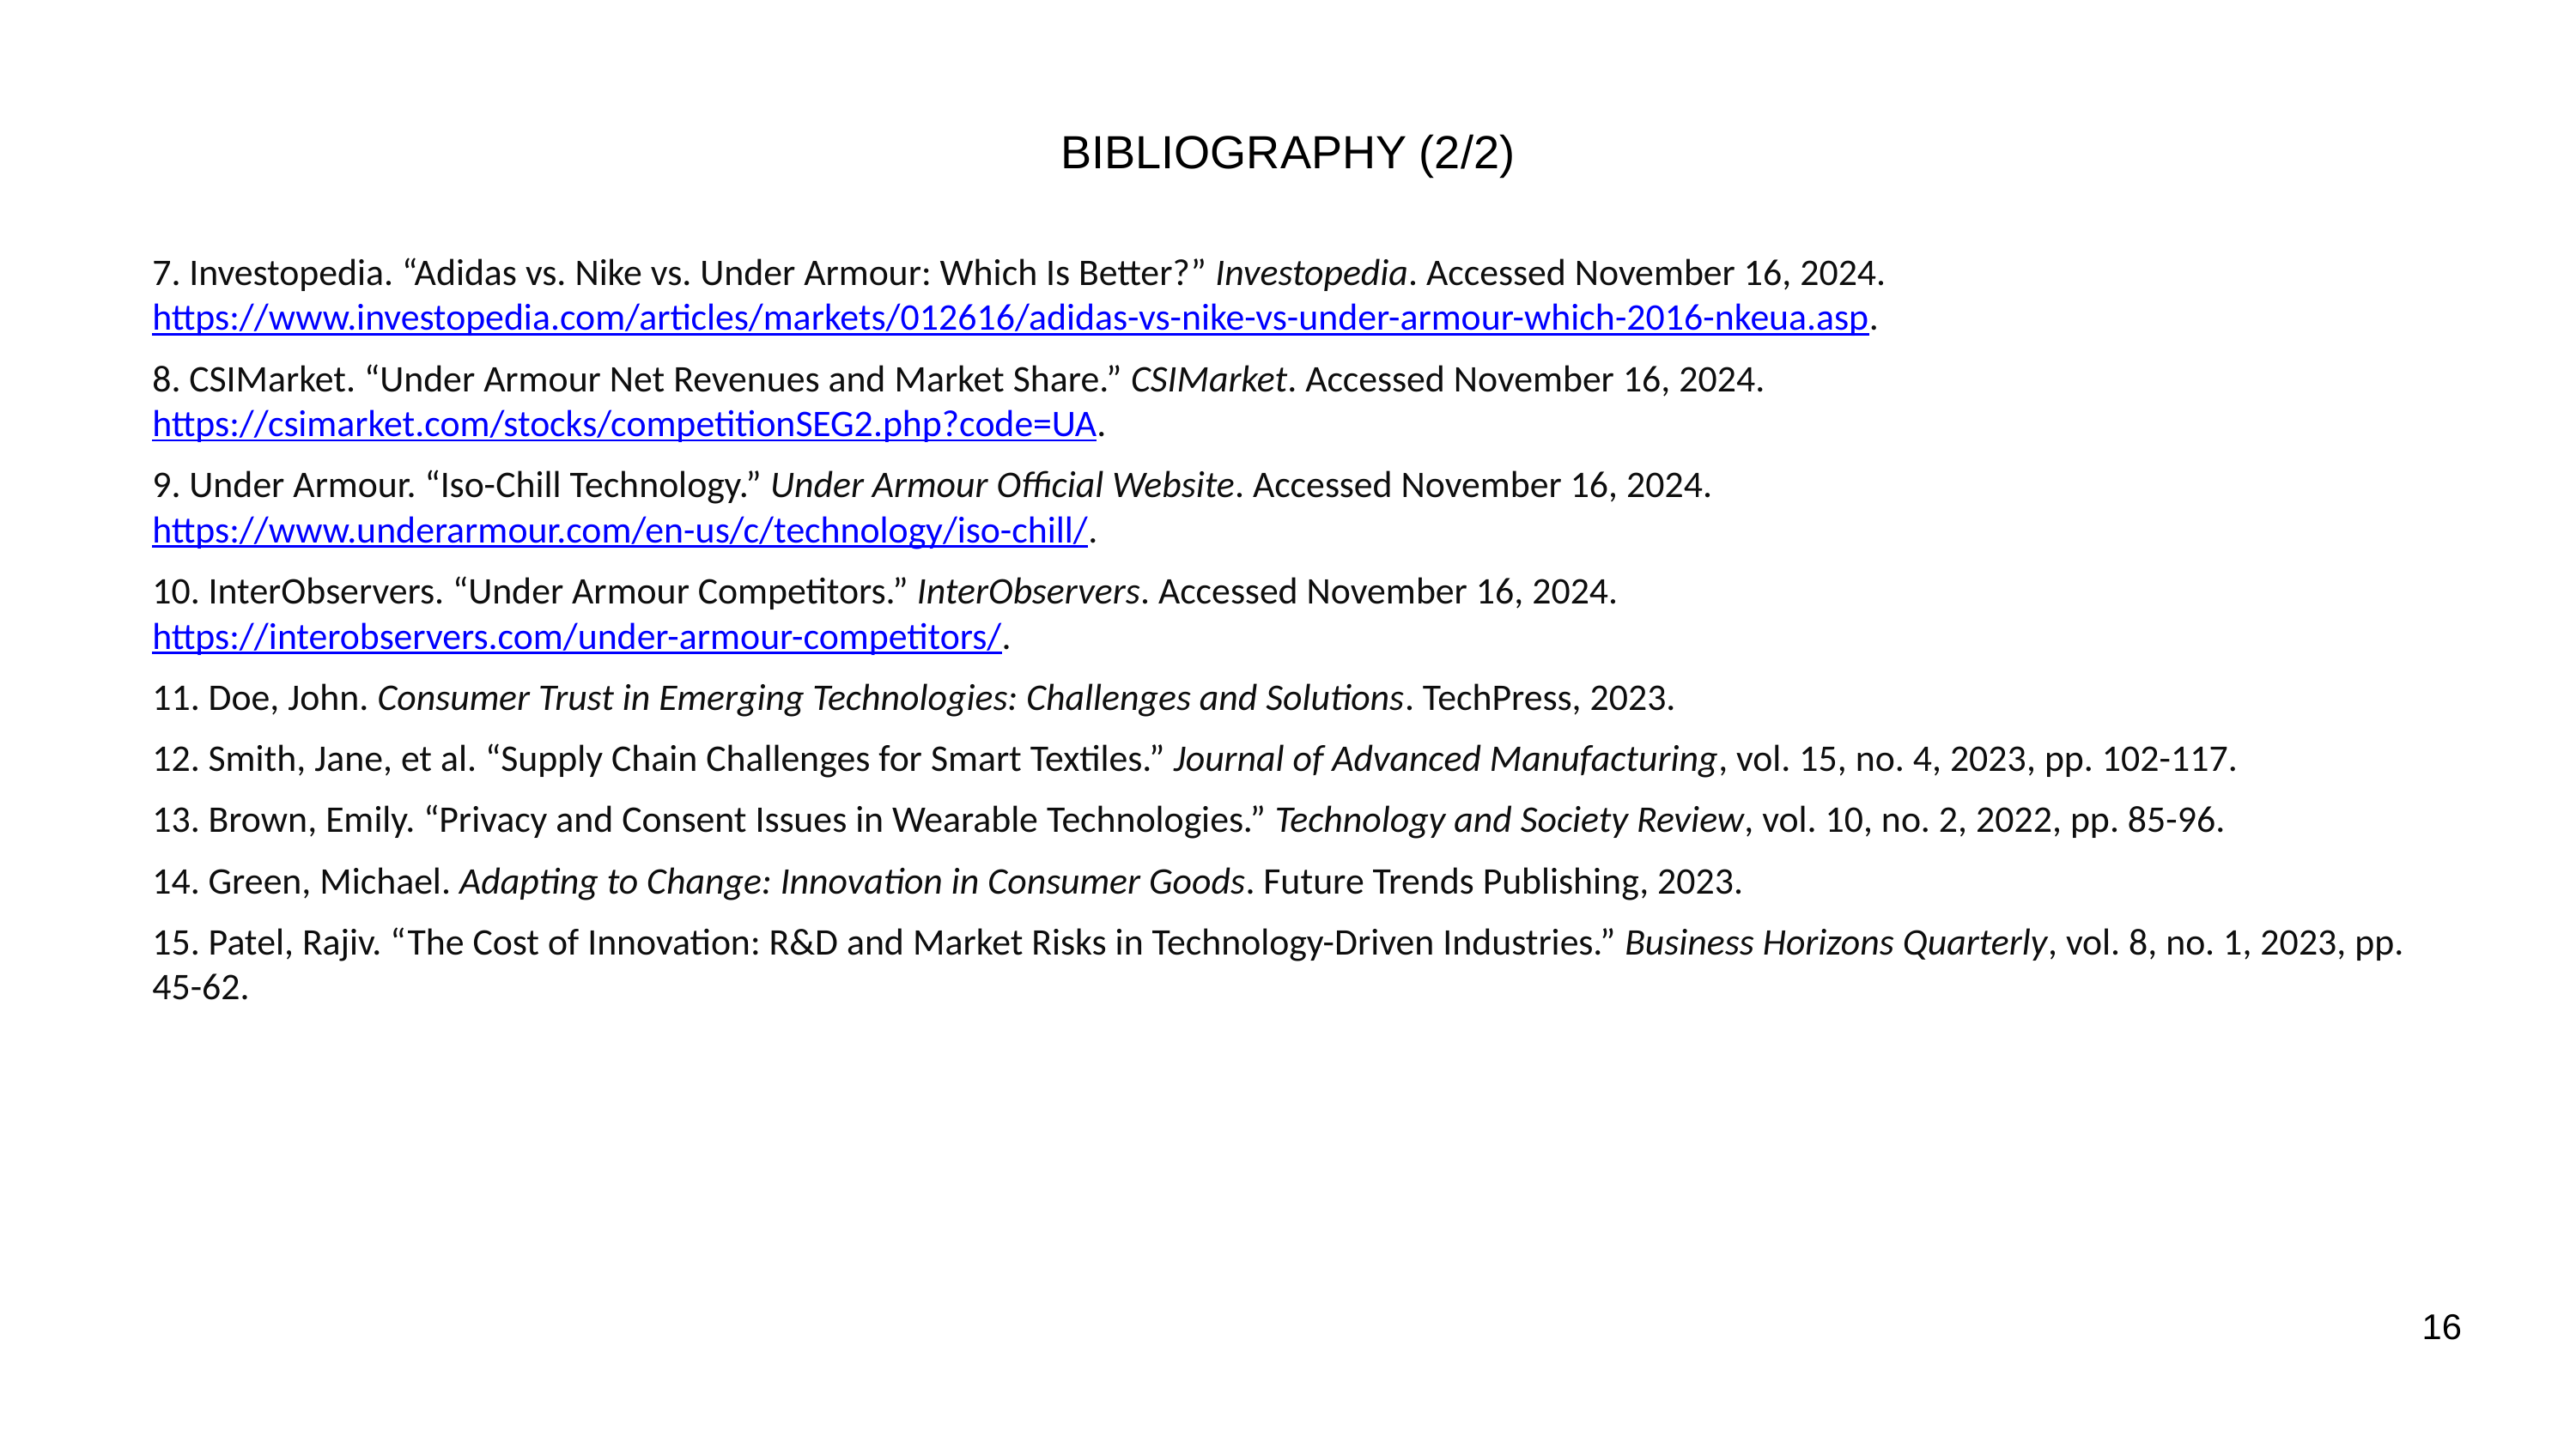

BIBLIOGRAPHY (2/2)
7. Investopedia. “Adidas vs. Nike vs. Under Armour: Which Is Better?” Investopedia. Accessed November 16, 2024. https://www.investopedia.com/articles/markets/012616/adidas-vs-nike-vs-under-armour-which-2016-nkeua.asp.
8. CSIMarket. “Under Armour Net Revenues and Market Share.” CSIMarket. Accessed November 16, 2024. https://csimarket.com/stocks/competitionSEG2.php?code=UA.
9. Under Armour. “Iso-Chill Technology.” Under Armour Official Website. Accessed November 16, 2024. https://www.underarmour.com/en-us/c/technology/iso-chill/.
10. InterObservers. “Under Armour Competitors.” InterObservers. Accessed November 16, 2024. https://interobservers.com/under-armour-competitors/.
11. Doe, John. Consumer Trust in Emerging Technologies: Challenges and Solutions. TechPress, 2023.
12. Smith, Jane, et al. “Supply Chain Challenges for Smart Textiles.” Journal of Advanced Manufacturing, vol. 15, no. 4, 2023, pp. 102-117.
13. Brown, Emily. “Privacy and Consent Issues in Wearable Technologies.” Technology and Society Review, vol. 10, no. 2, 2022, pp. 85-96.
14. Green, Michael. Adapting to Change: Innovation in Consumer Goods. Future Trends Publishing, 2023.
15. Patel, Rajiv. “The Cost of Innovation: R&D and Market Risks in Technology-Driven Industries.” Business Horizons Quarterly, vol. 8, no. 1, 2023, pp. 45-62.
16